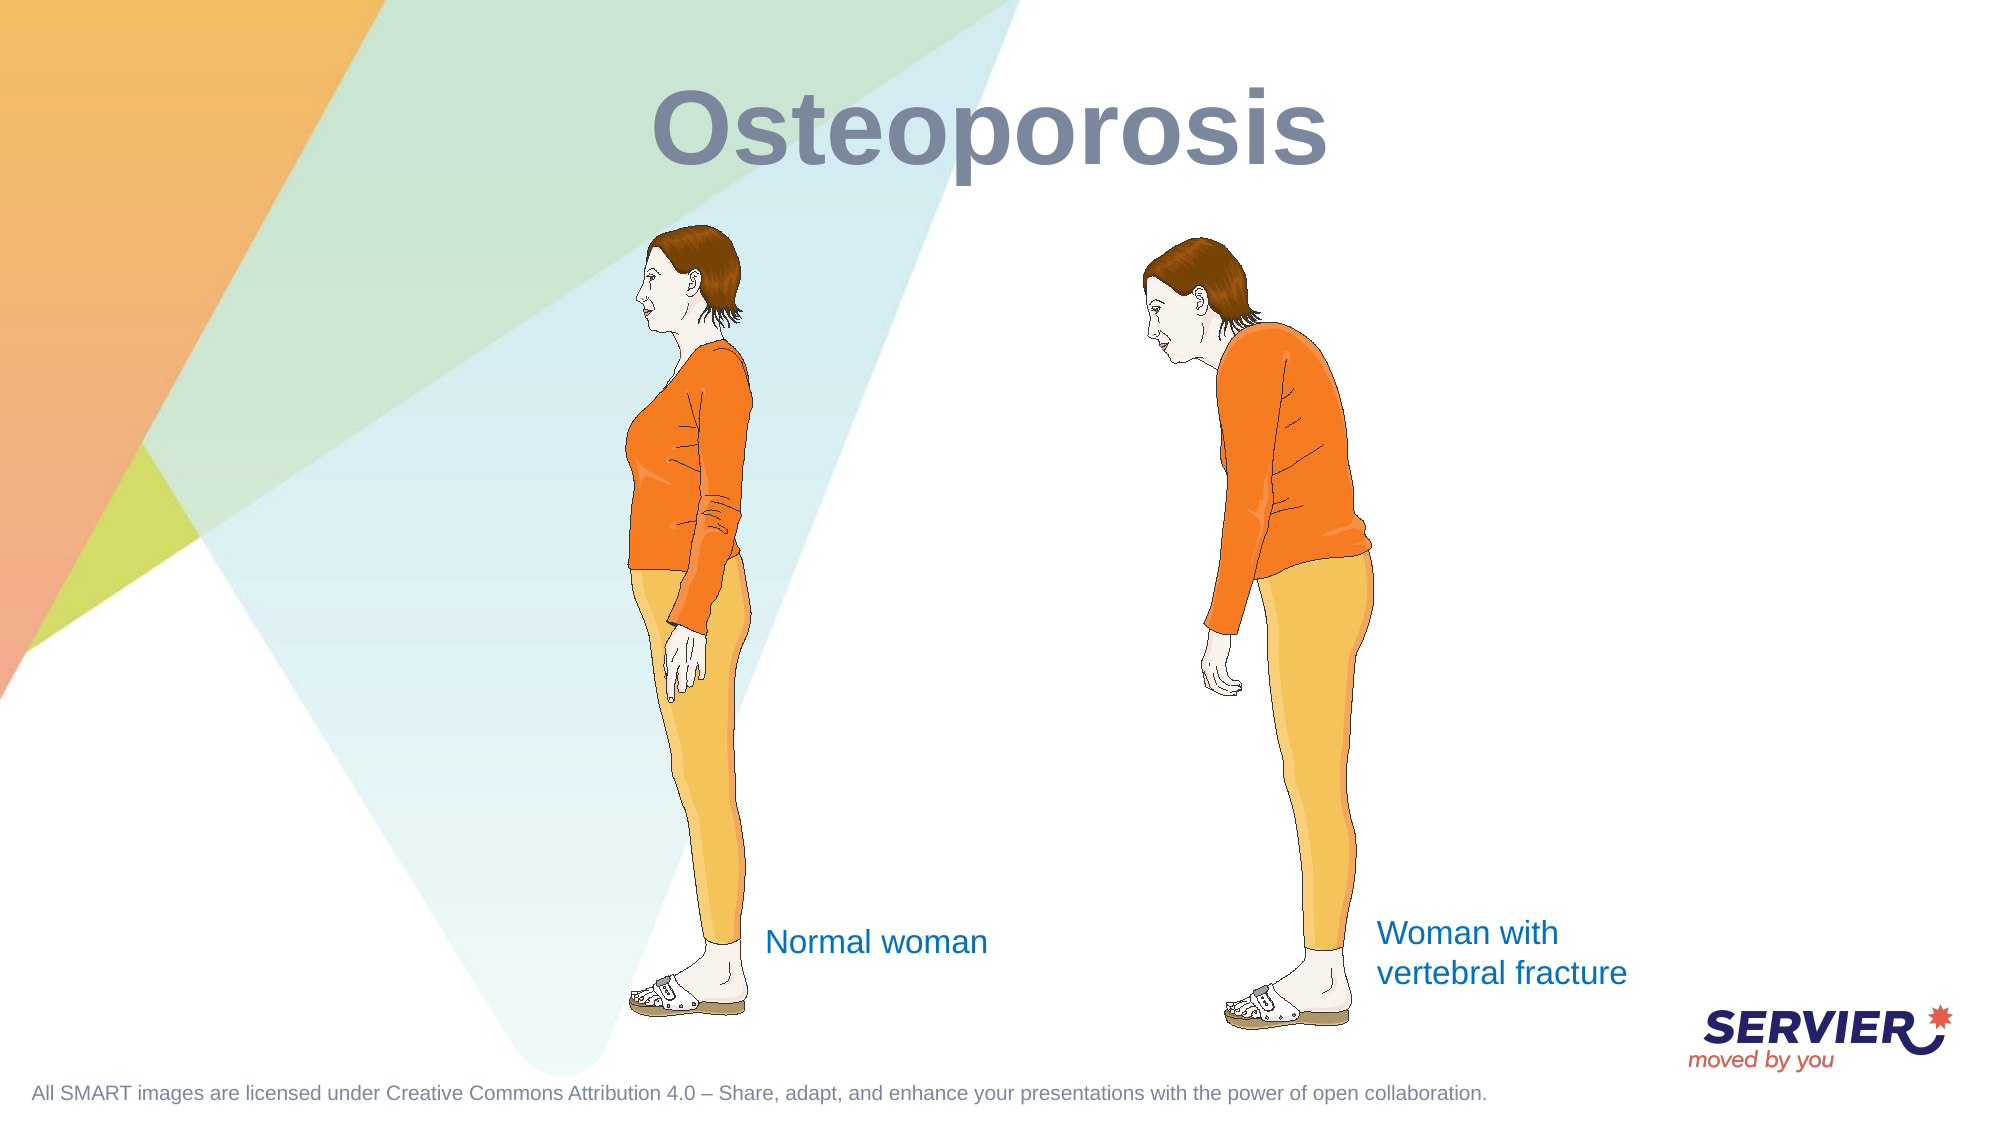

# Osteoporosis

Woman with
vertebral fracture
Normal woman